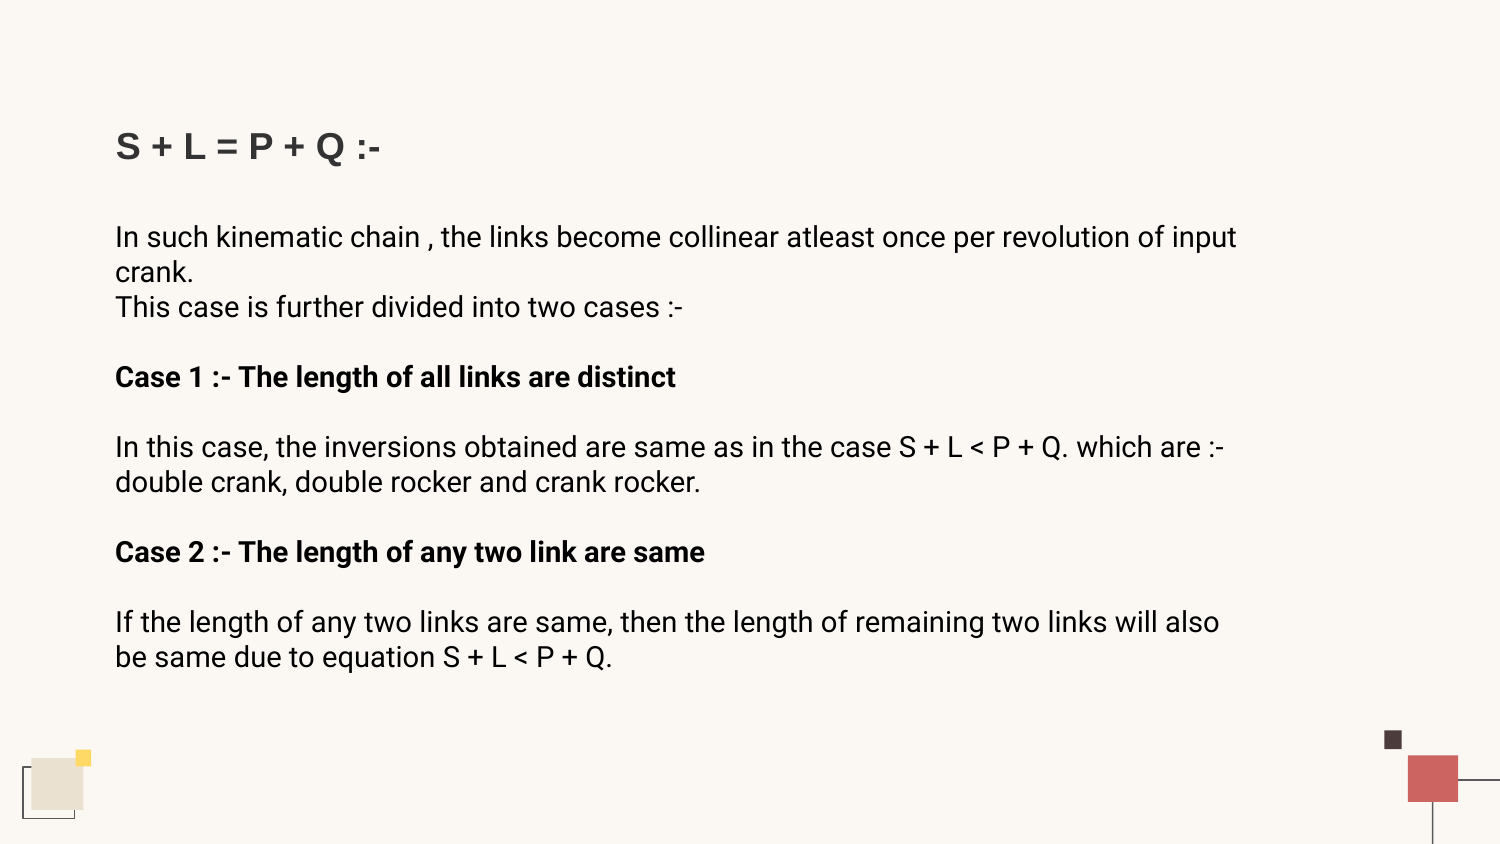

S + L = P + Q :-
In such kinematic chain , the links become collinear atleast once per revolution of input crank.
This case is further divided into two cases :-
Case 1 :- The length of all links are distinct
In this case, the inversions obtained are same as in the case S + L < P + Q. which are :- double crank, double rocker and crank rocker.
Case 2 :- The length of any two link are same
If the length of any two links are same, then the length of remaining two links will also be same due to equation S + L < P + Q.